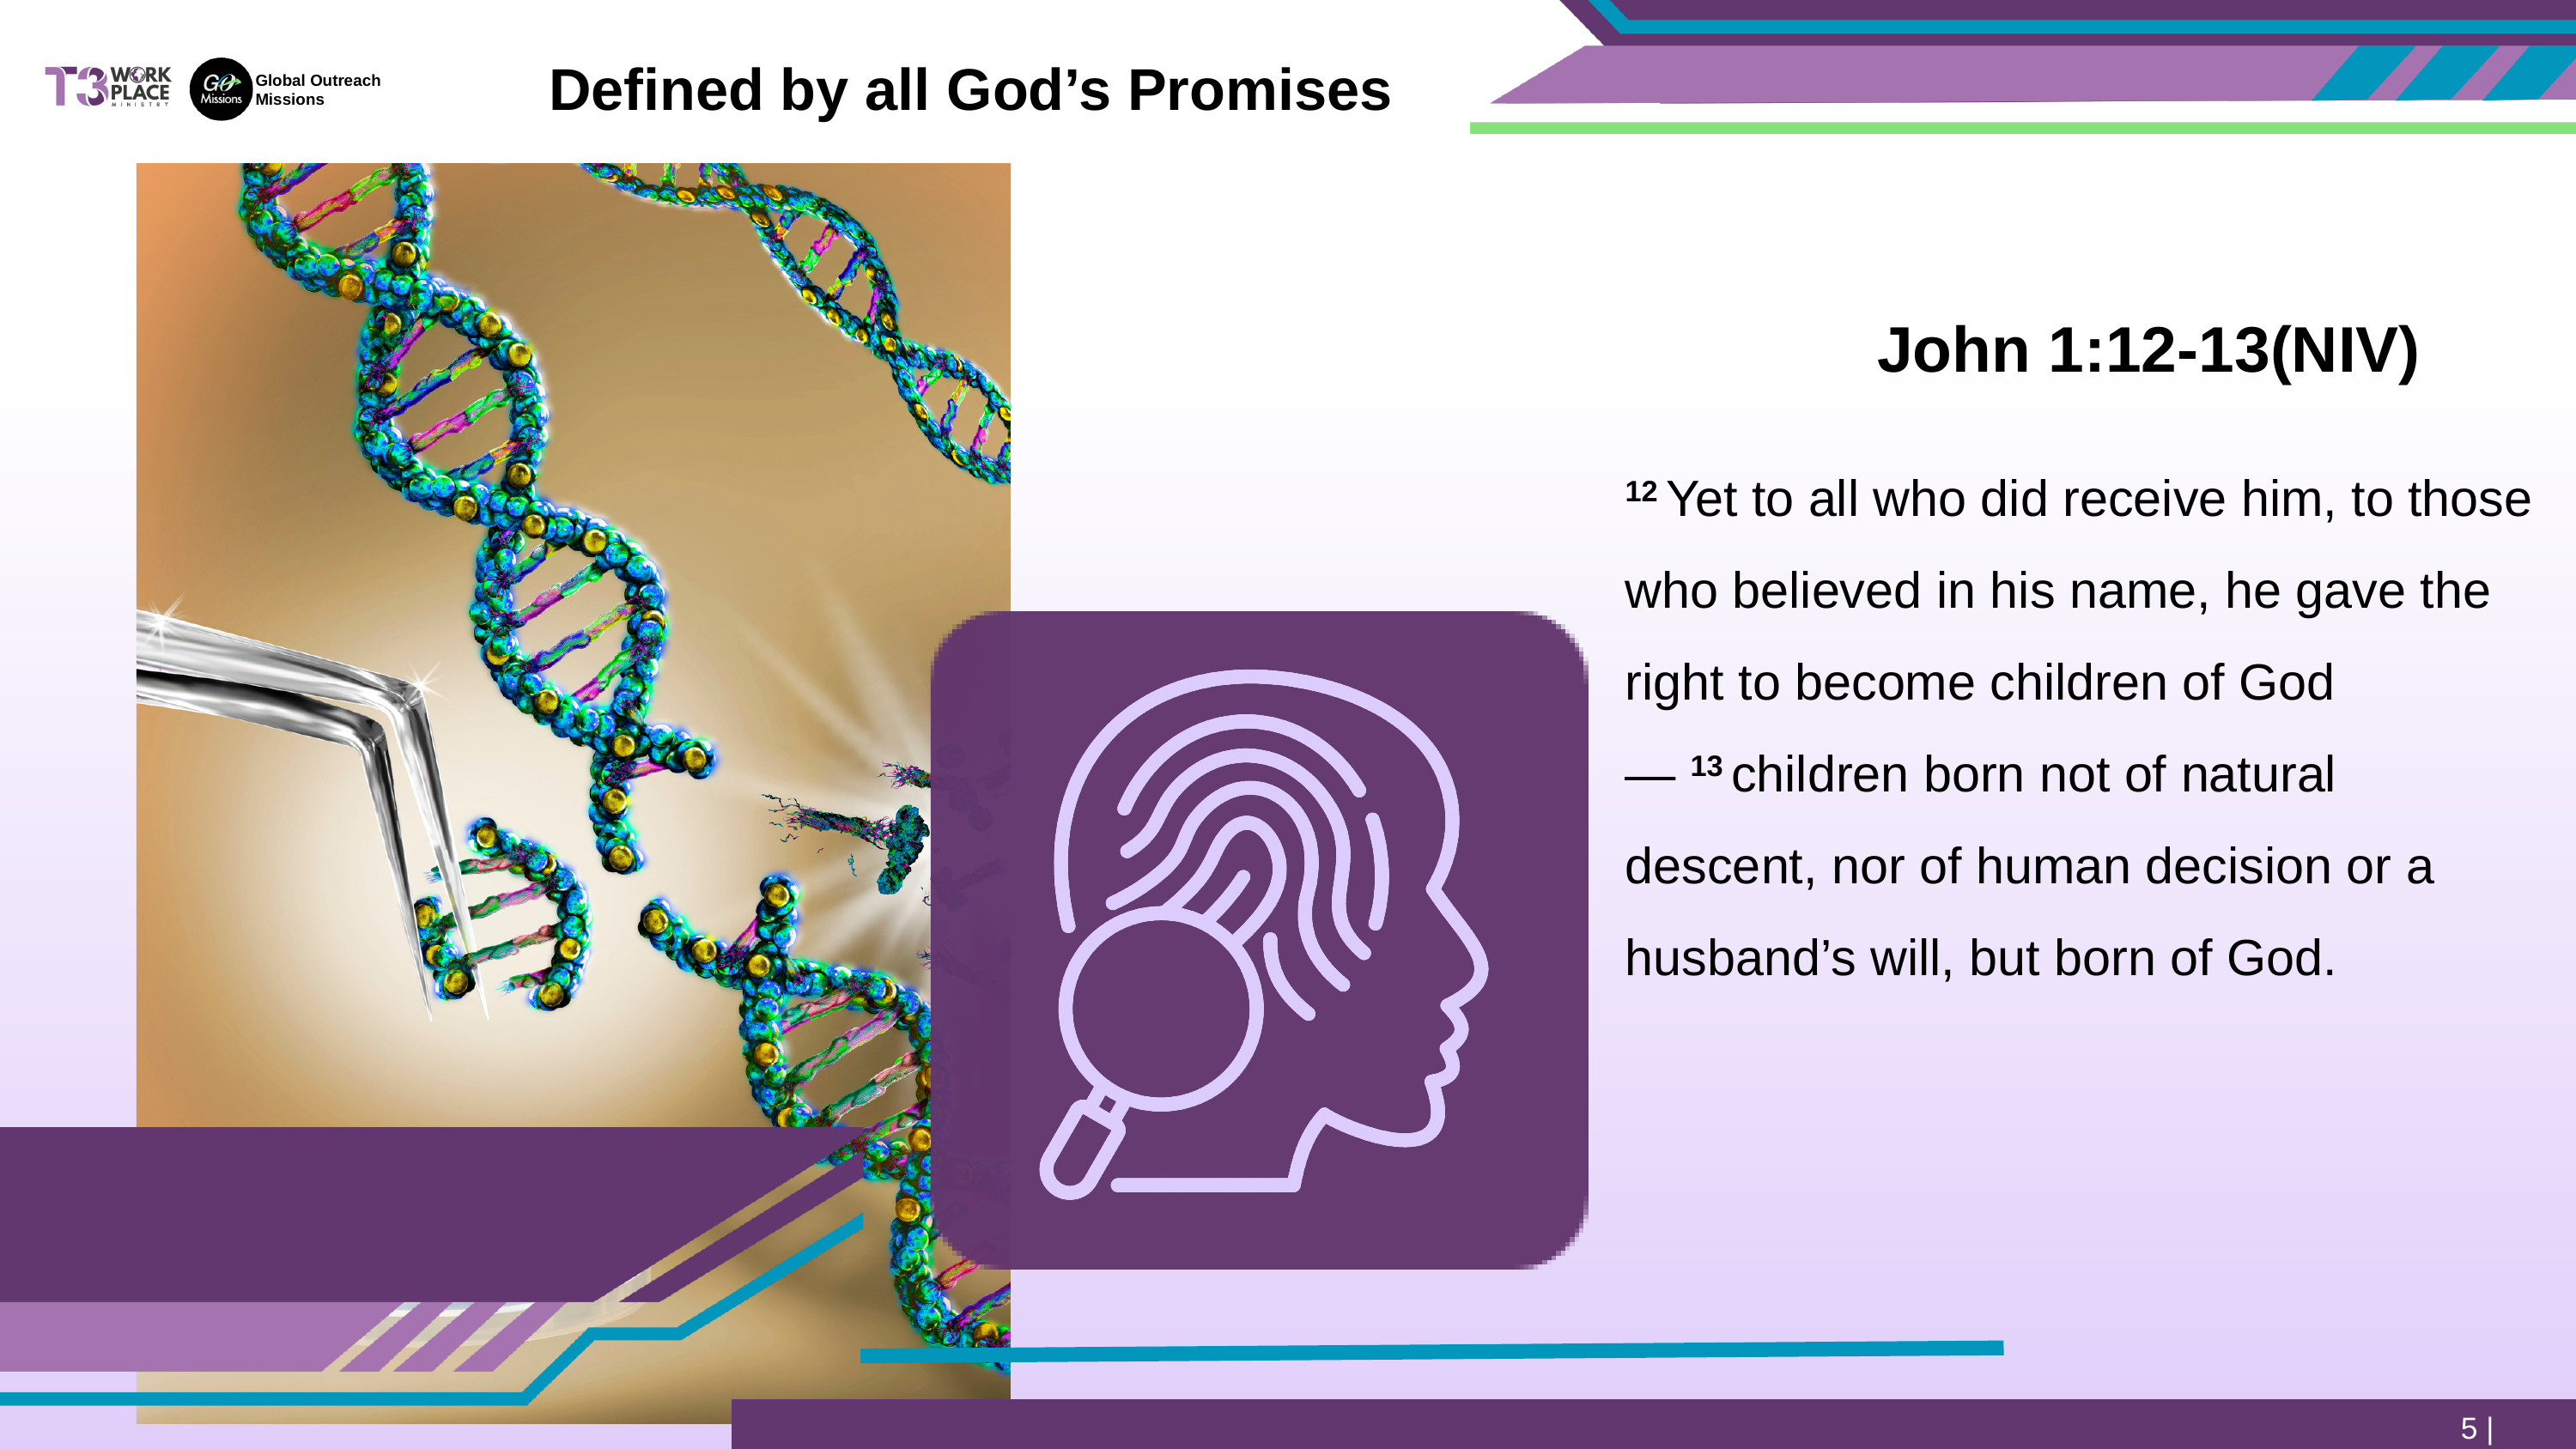

Defined by all God’s Promises

Global Outreach
Missions

John 1:12-13(NIV)

12 Yet to all who did receive him, to those who believed in his name, he gave the right to become children of God— 13 children born not of natural descent, nor of human decision or a husband’s will, but born of God.

5 | Page